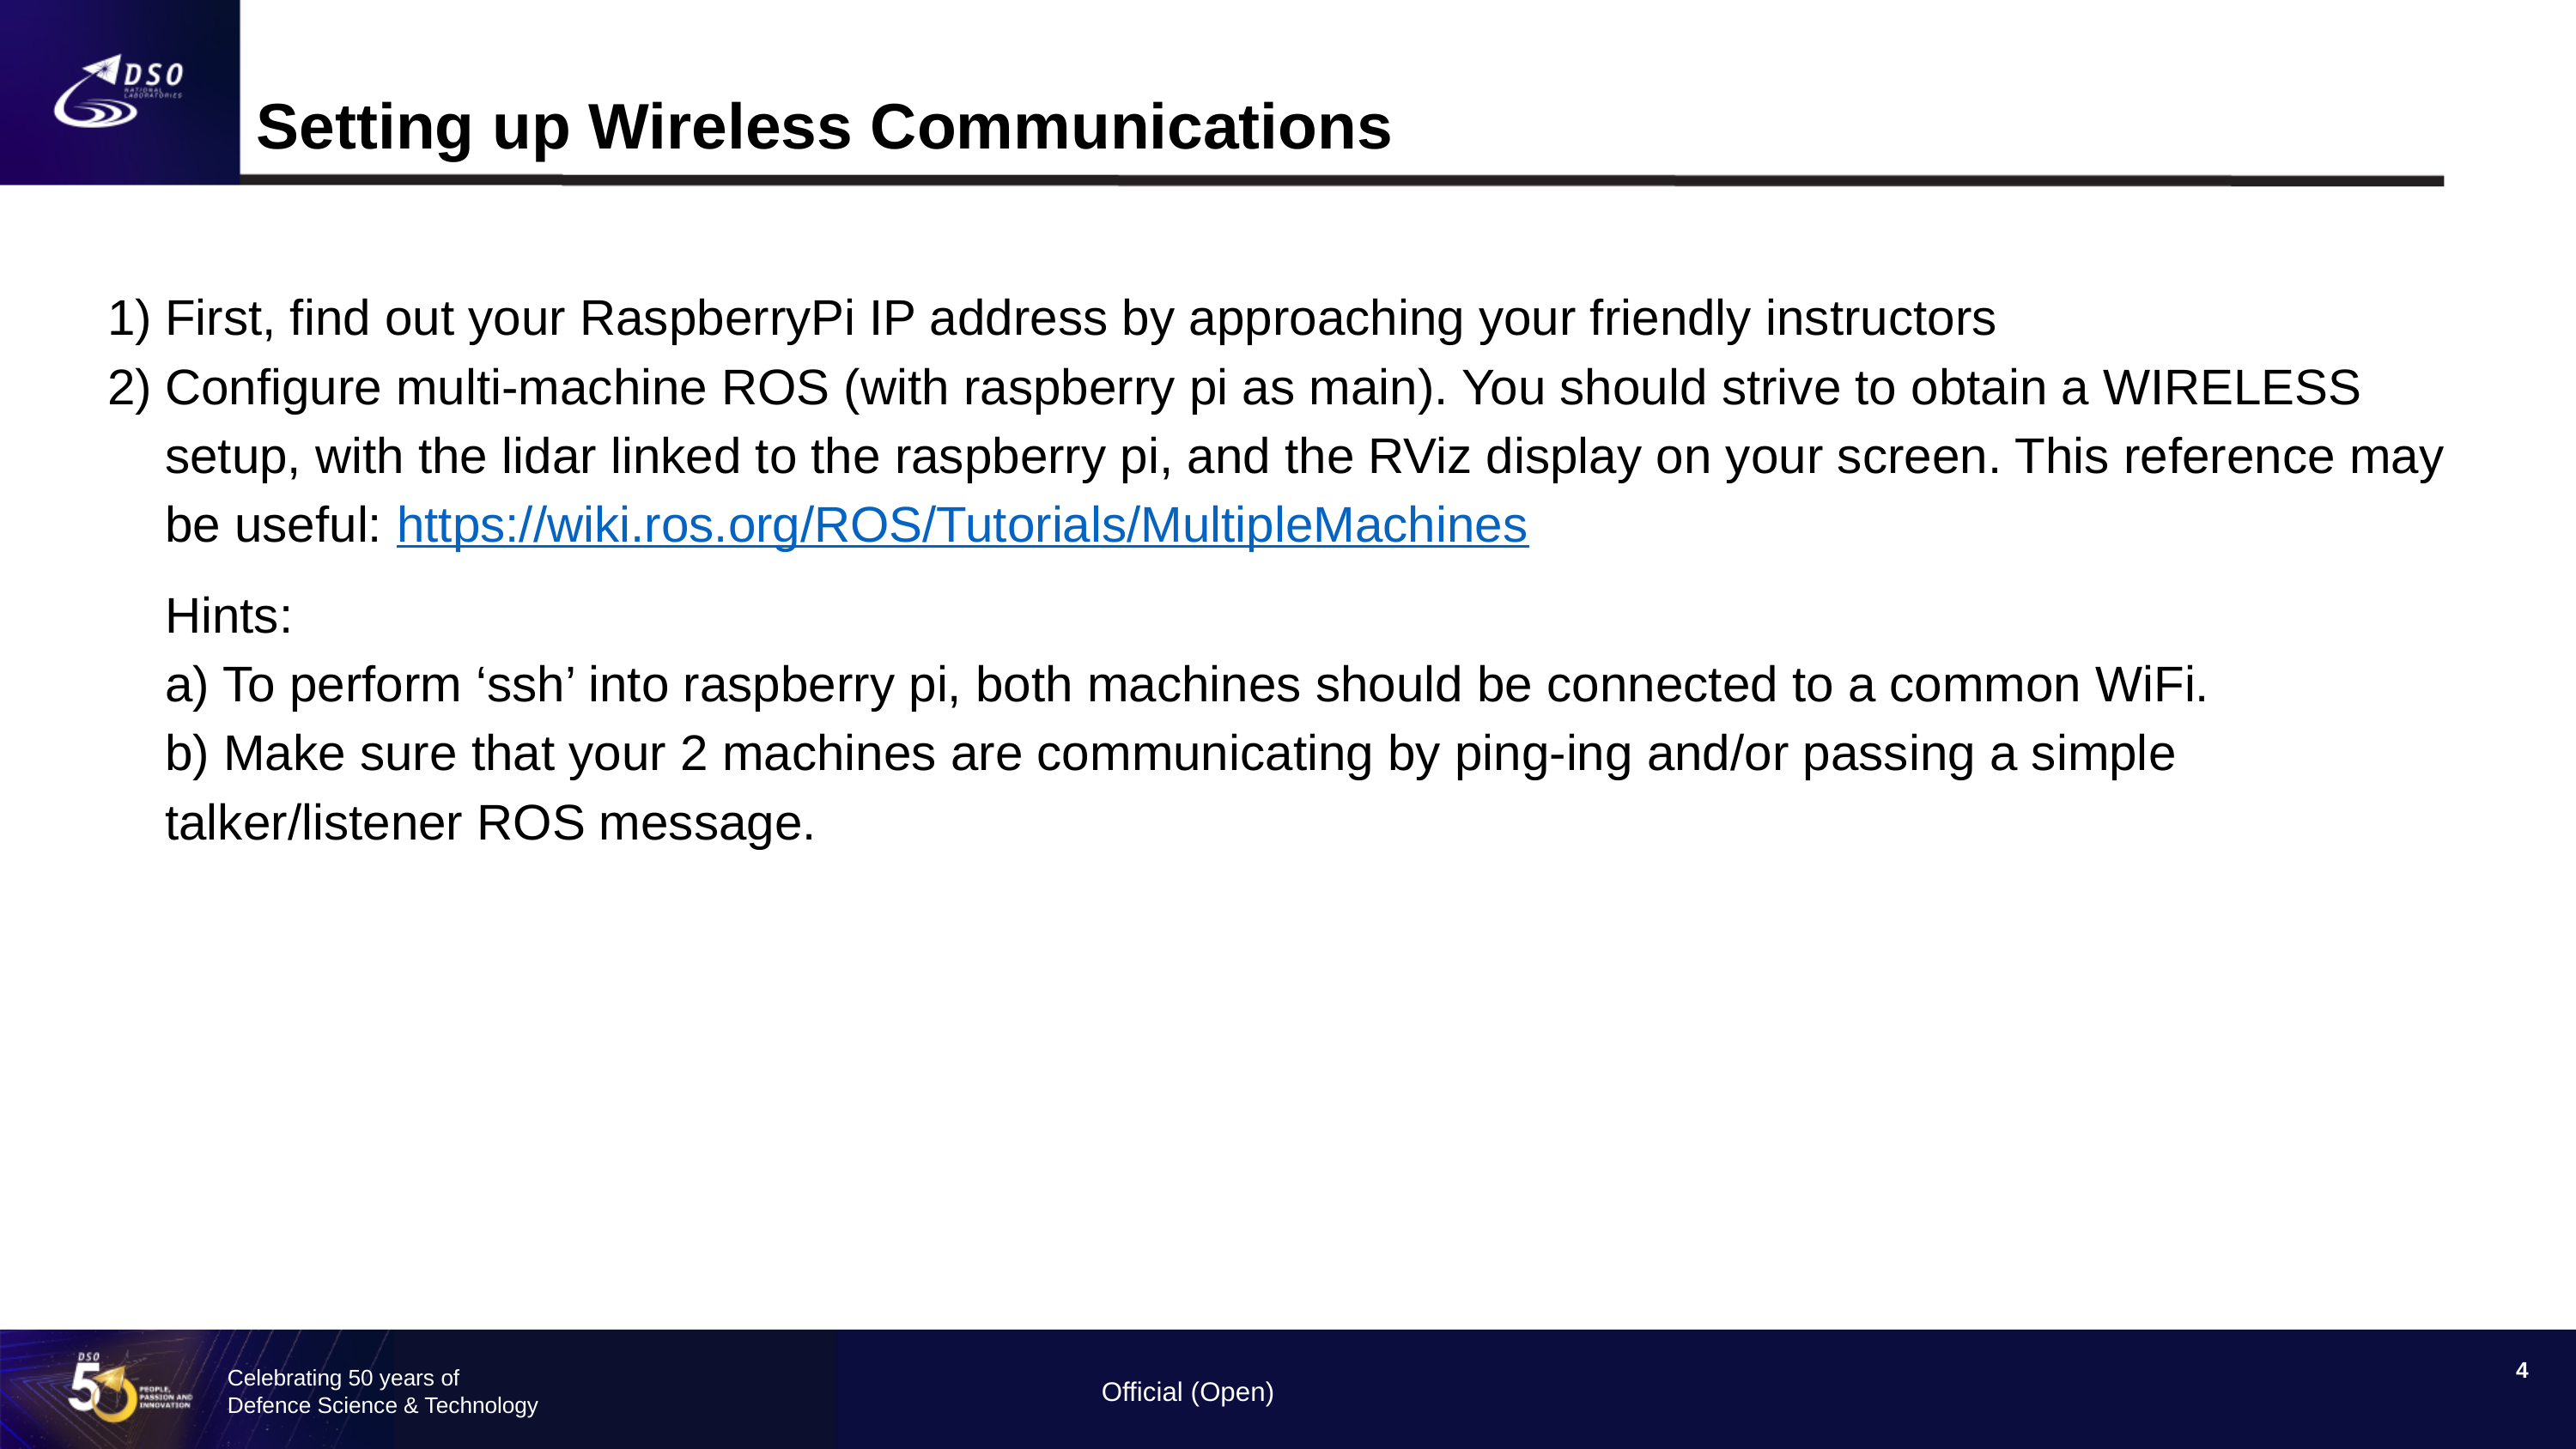

# Setting up Wireless Communications
First, find out your RaspberryPi IP address by approaching your friendly instructors
Configure multi-machine ROS (with raspberry pi as main). You should strive to obtain a WIRELESS setup, with the lidar linked to the raspberry pi, and the RViz display on your screen. This reference may be useful: https://wiki.ros.org/ROS/Tutorials/MultipleMachines
Hints:
a) To perform ‘ssh’ into raspberry pi, both machines should be connected to a common WiFi.
b) Make sure that your 2 machines are communicating by ping-ing and/or passing a simple talker/listener ROS message.

4